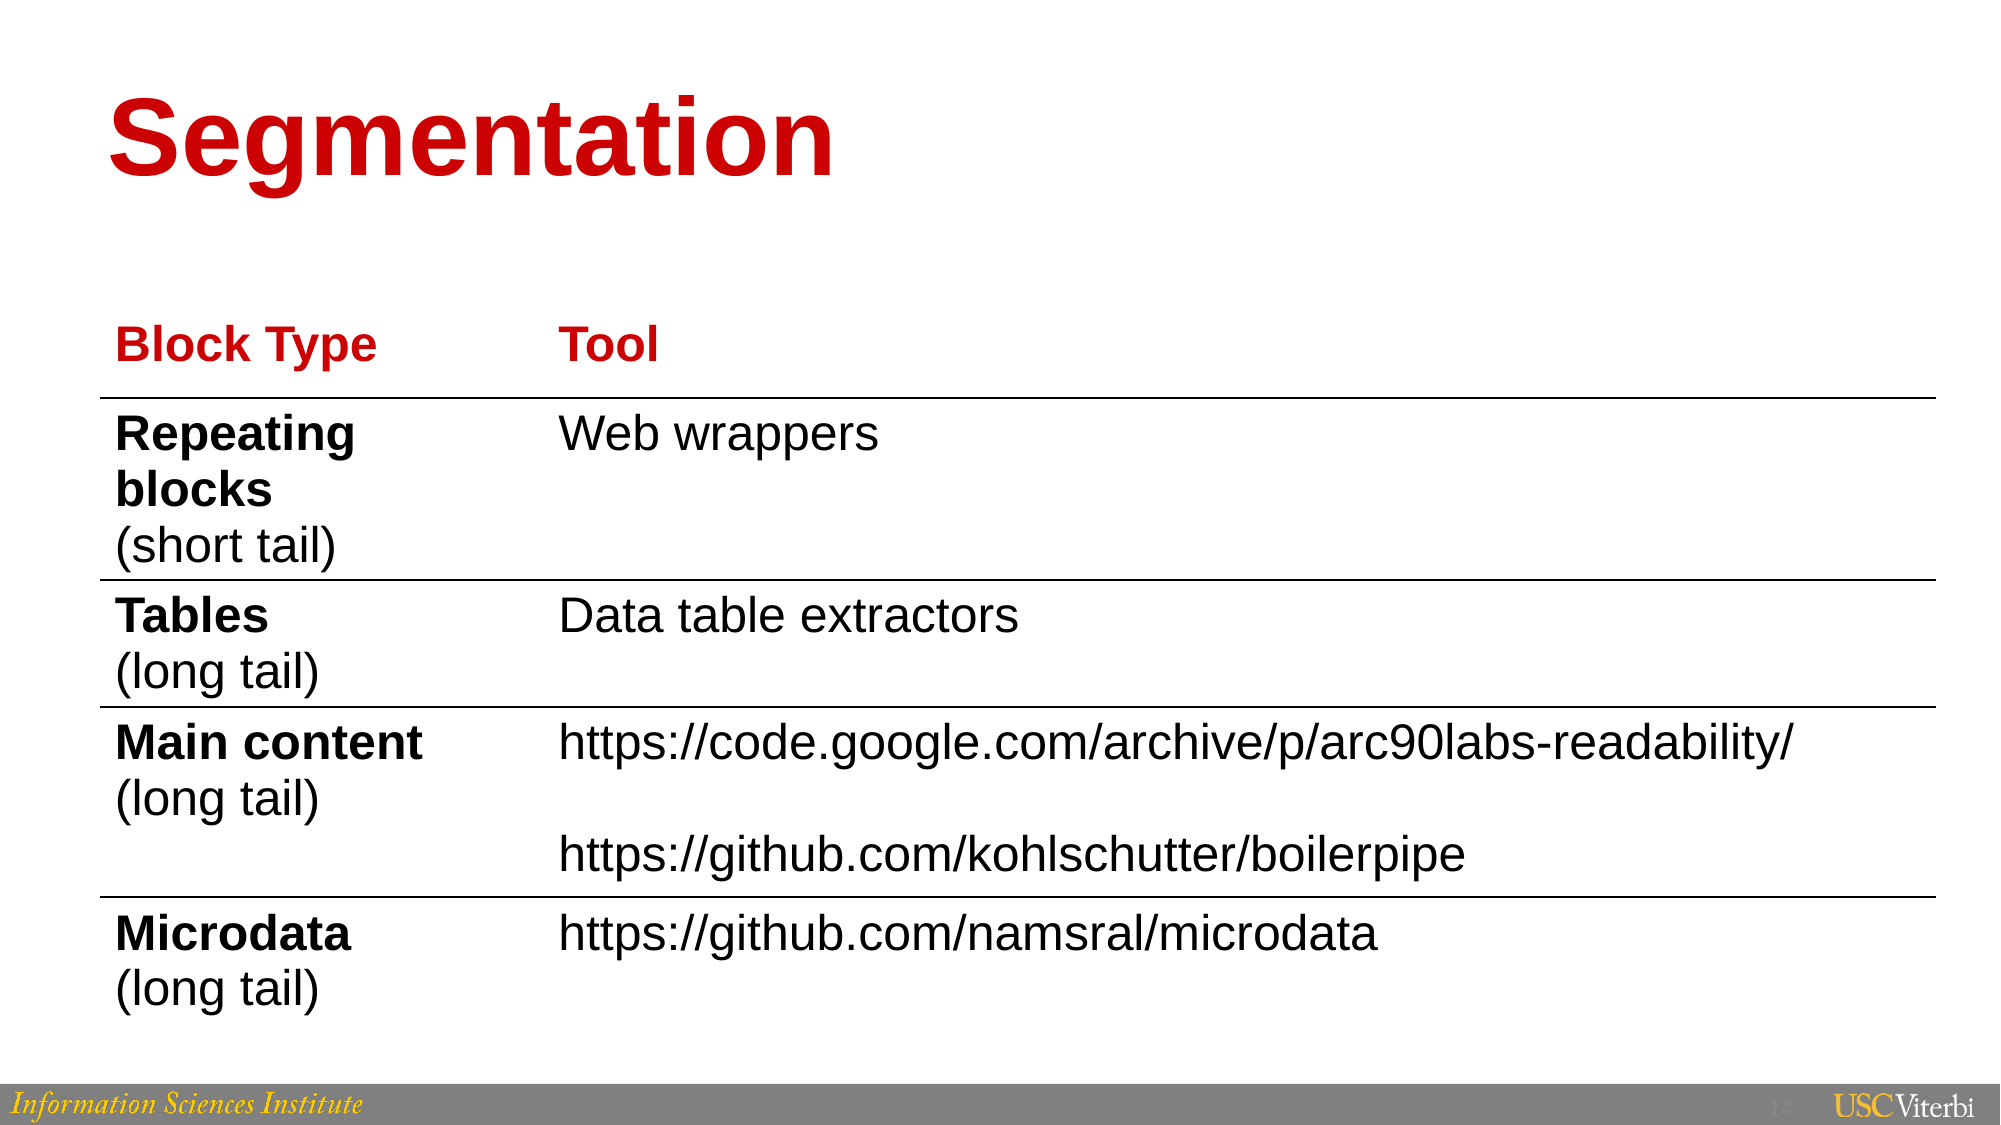

# Segmentation
| Block Type | Tool |
| --- | --- |
| Repeating blocks (short tail) | Web wrappers |
| Tables (long tail) | Data table extractors |
| Main content (long tail) | https://code.google.com/archive/p/arc90labs-readability/ https://github.com/kohlschutter/boilerpipe |
| Microdata (long tail) | https://github.com/namsral/microdata |
14